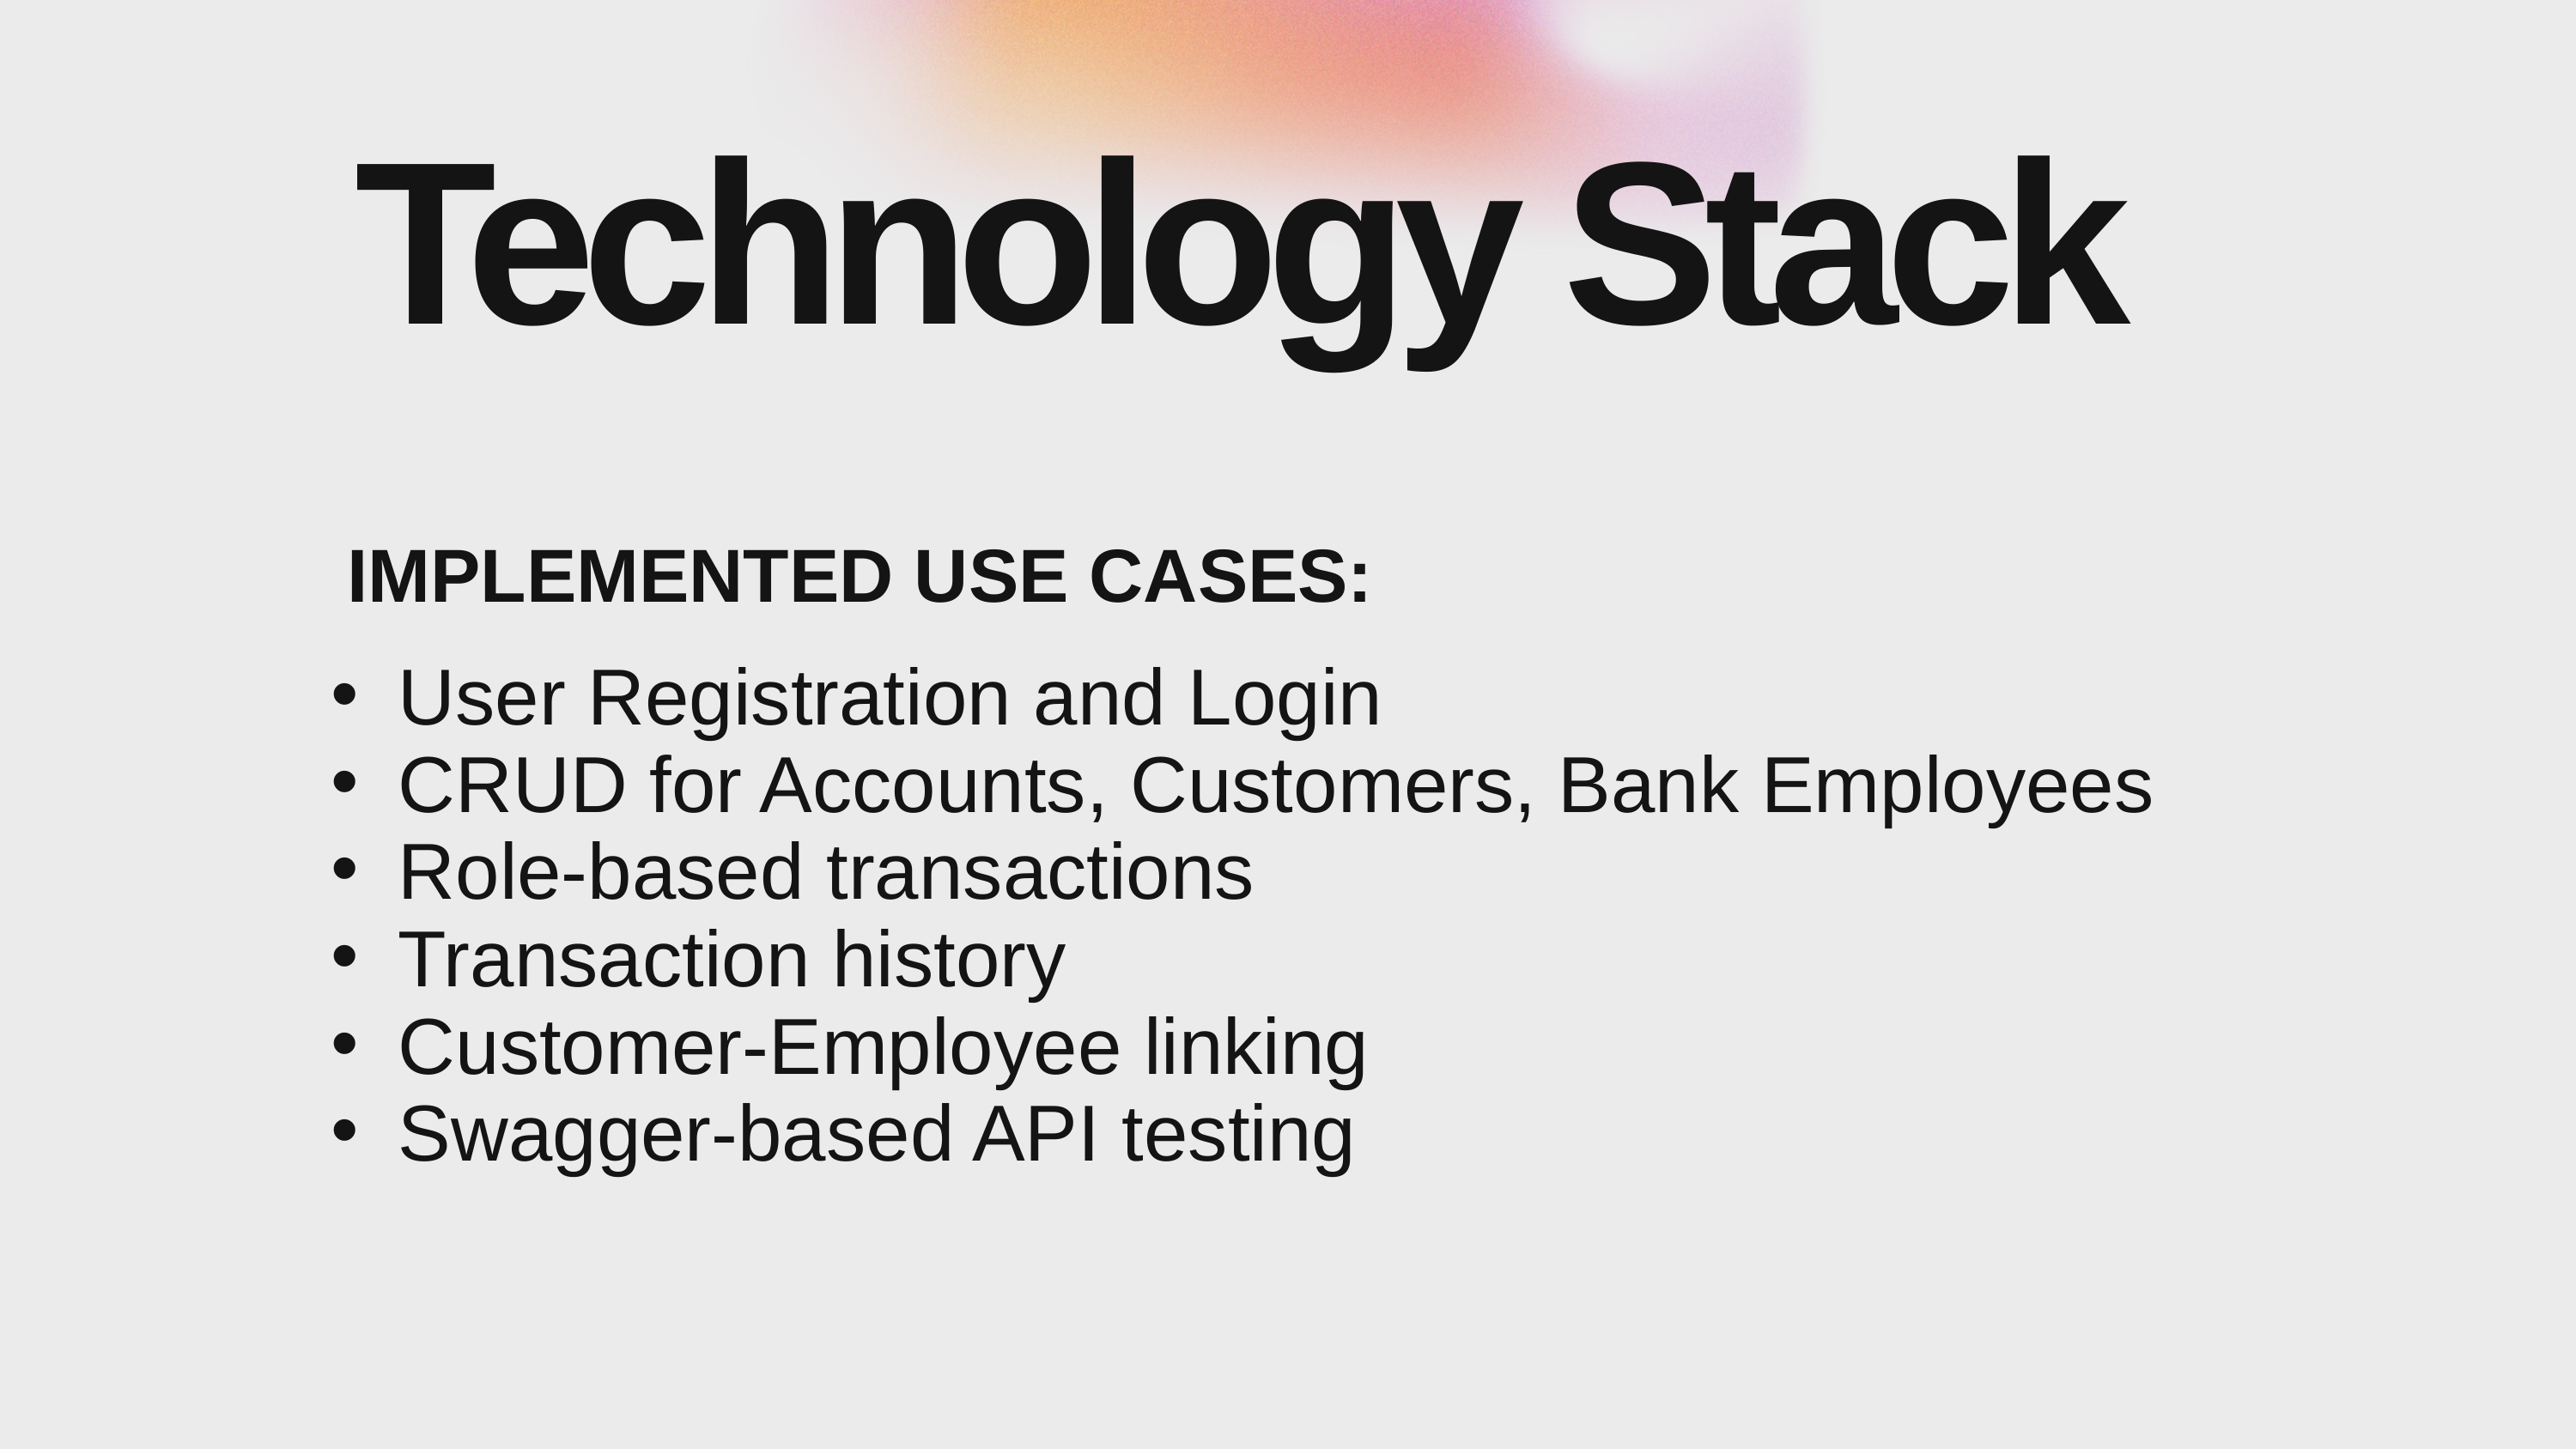

Technology Stack
 IMPLEMENTED USE CASES:
User Registration and Login
CRUD for Accounts, Customers, Bank Employees
Role-based transactions
Transaction history
Customer-Employee linking
Swagger-based API testing